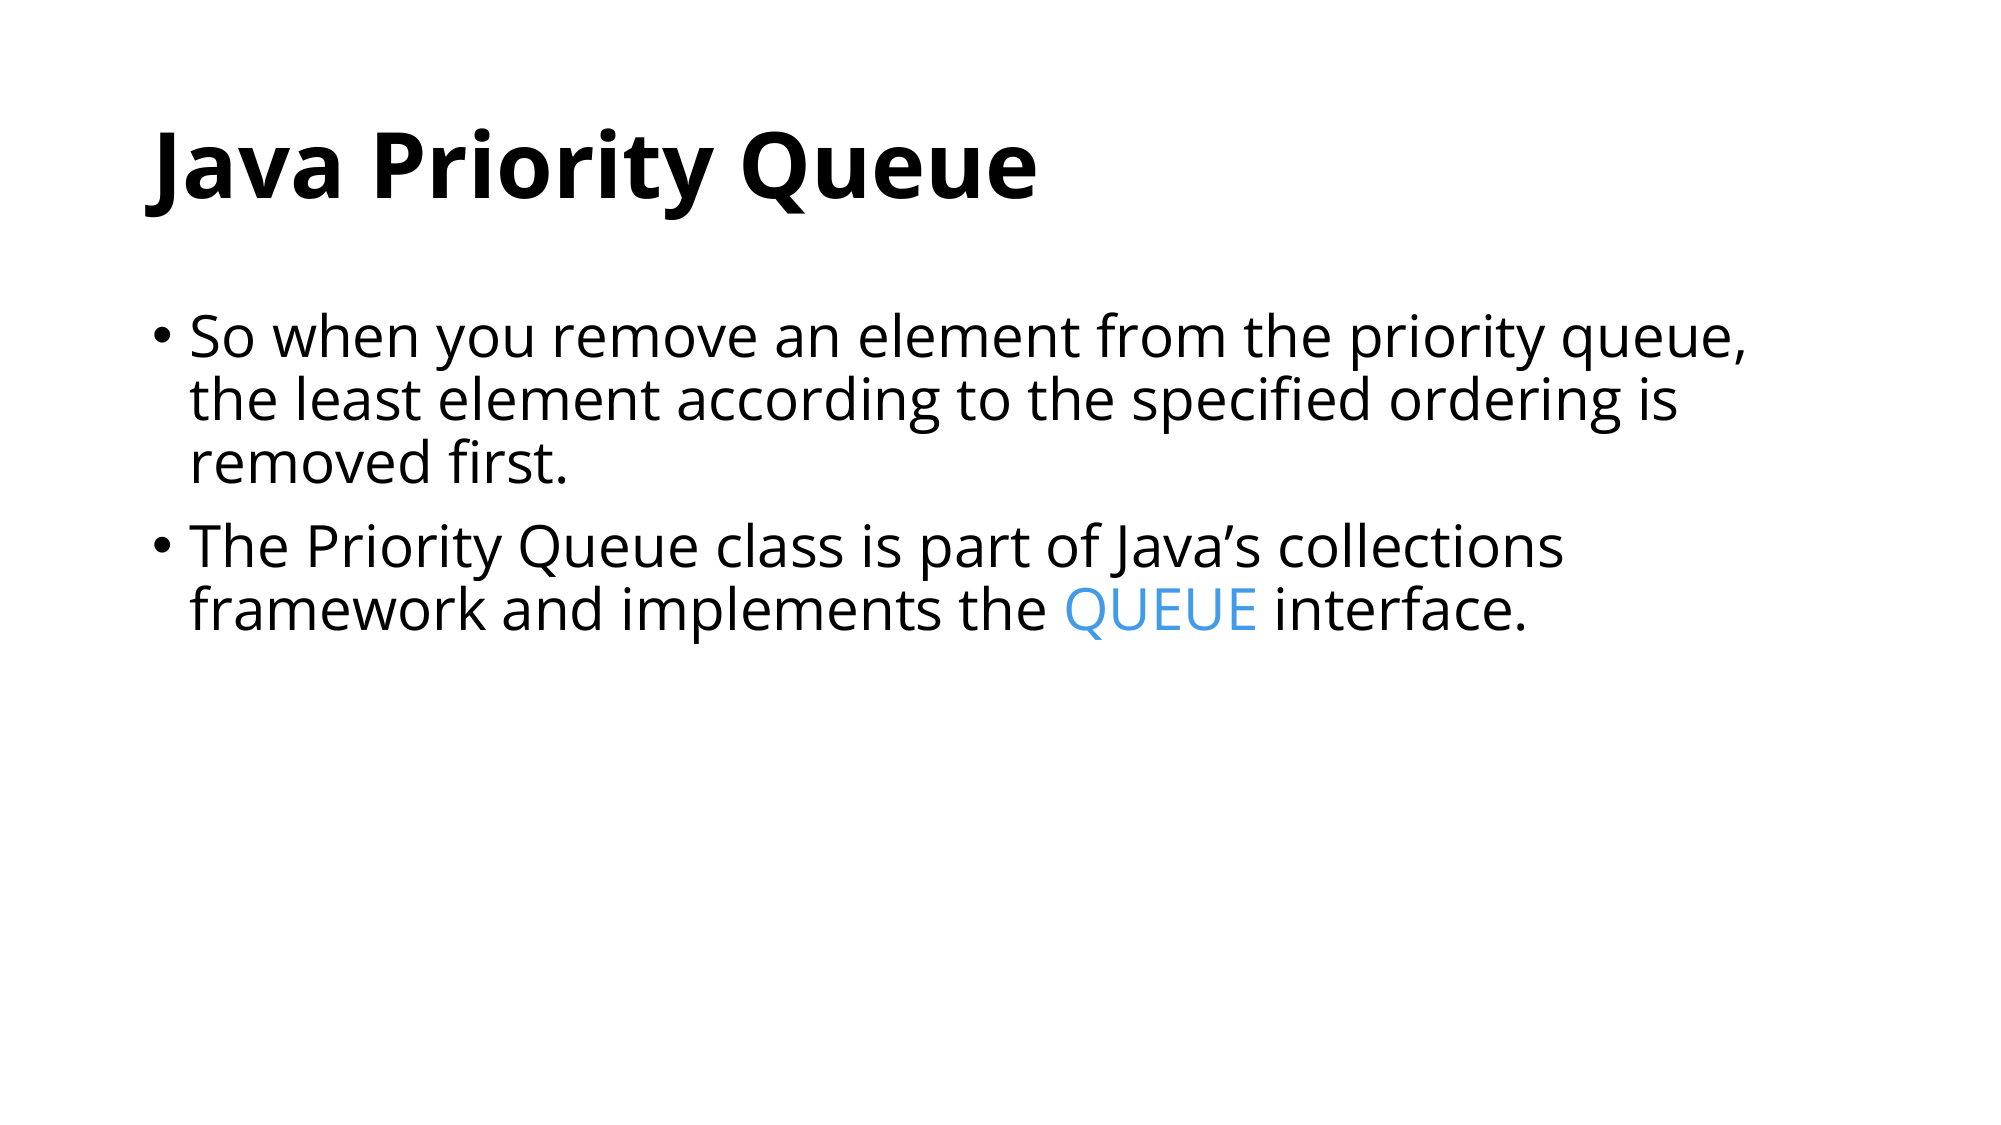

# Java Priority Queue
So when you remove an element from the priority queue, the least element according to the specified ordering is removed first.
The Priority Queue class is part of Java’s collections framework and implements the QUEUE interface.